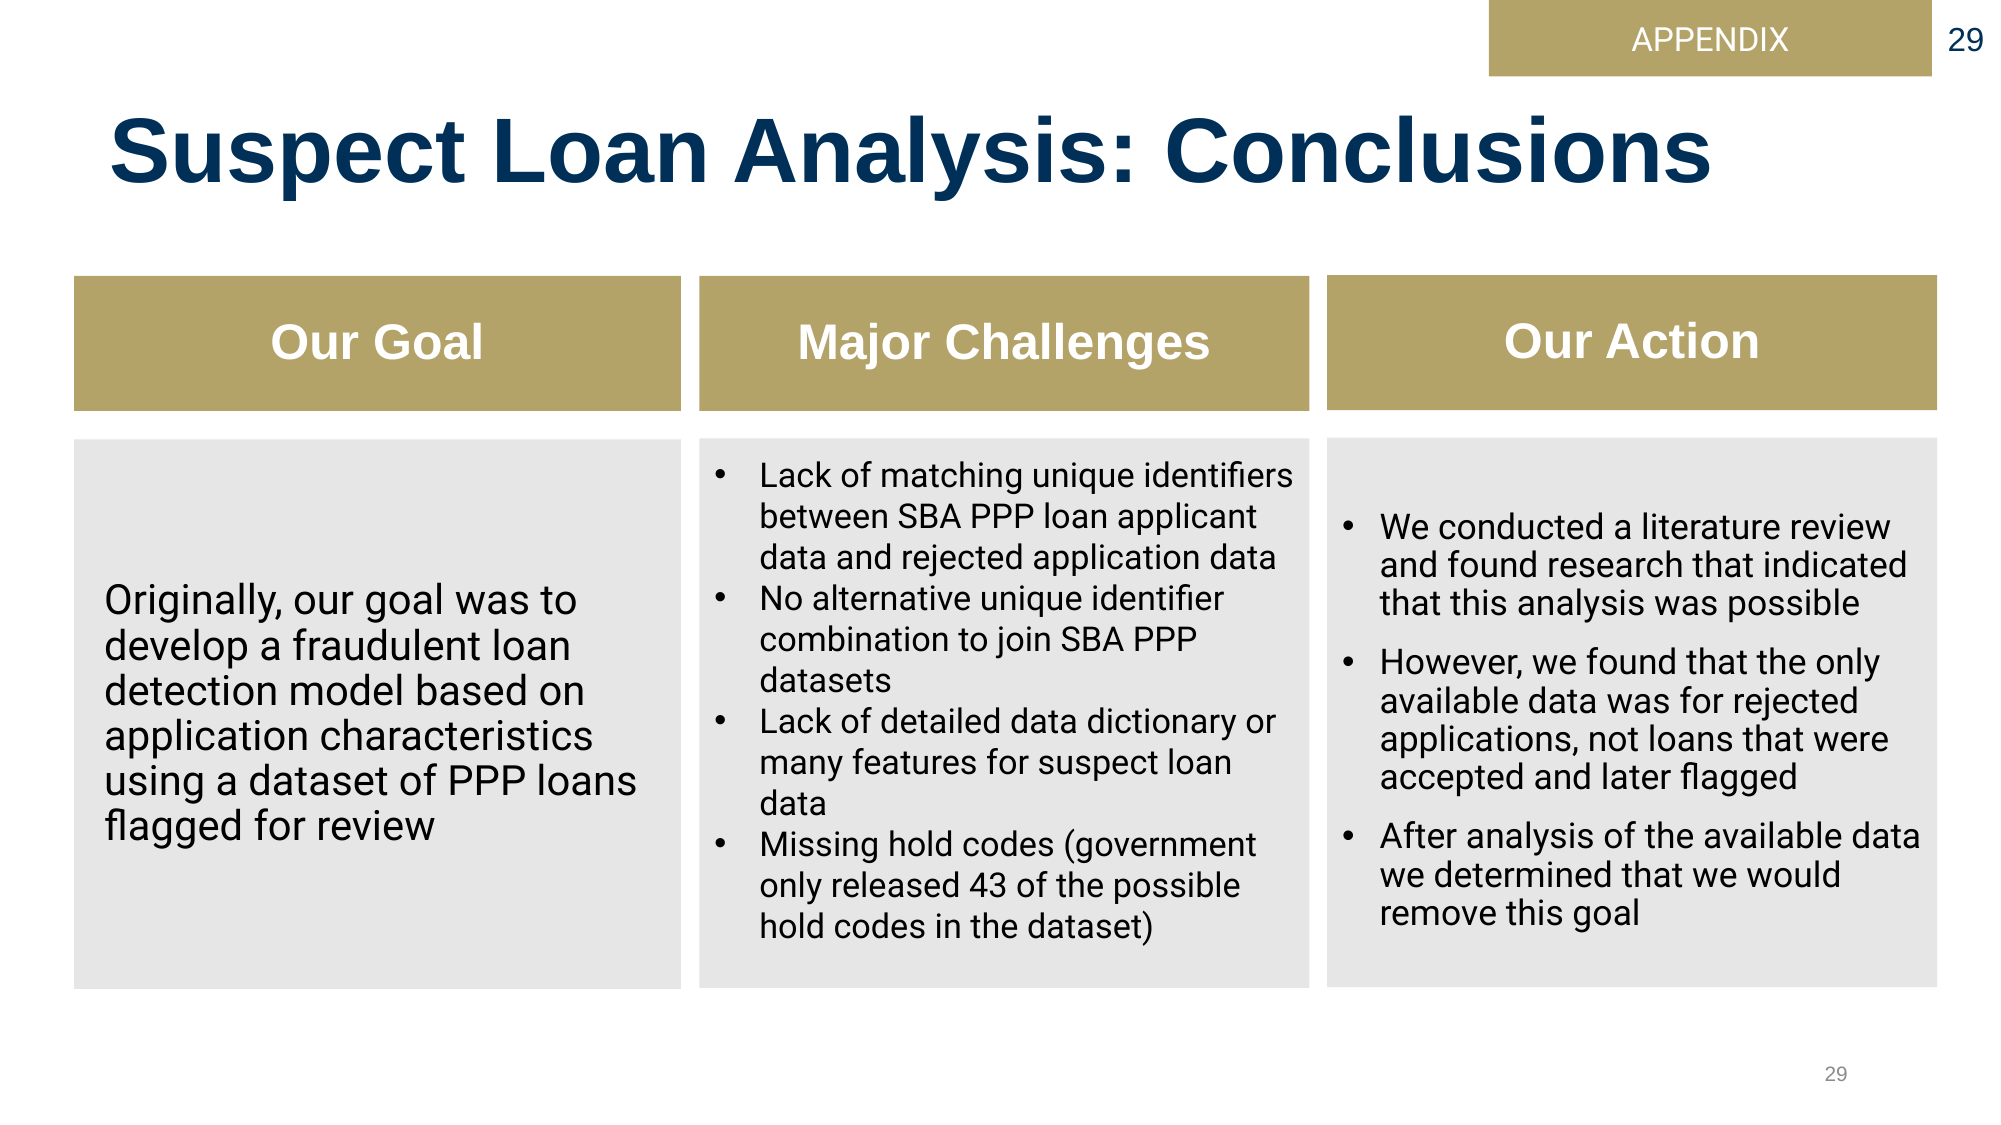

APPENDIX
29
Suspect Loan Analysis: Conclusions
Our Action
Our Goal
Major Challenges

We conducted a literature review and found research that indicated that this analysis was possible
However, we found that the only available data was for rejected applications, not loans that were accepted and later flagged
After analysis of the available data we determined that we would remove this goal
Lack of matching unique identifiers between SBA PPP loan applicant data and rejected application data
No alternative unique identifier combination to join SBA PPP datasets
Lack of detailed data dictionary or many features for suspect loan data
Missing hold codes (government only released 43 of the possible hold codes in the dataset)
Originally, our goal was to develop a fraudulent loan detection model based on application characteristics using a dataset of PPP loans flagged for review
29